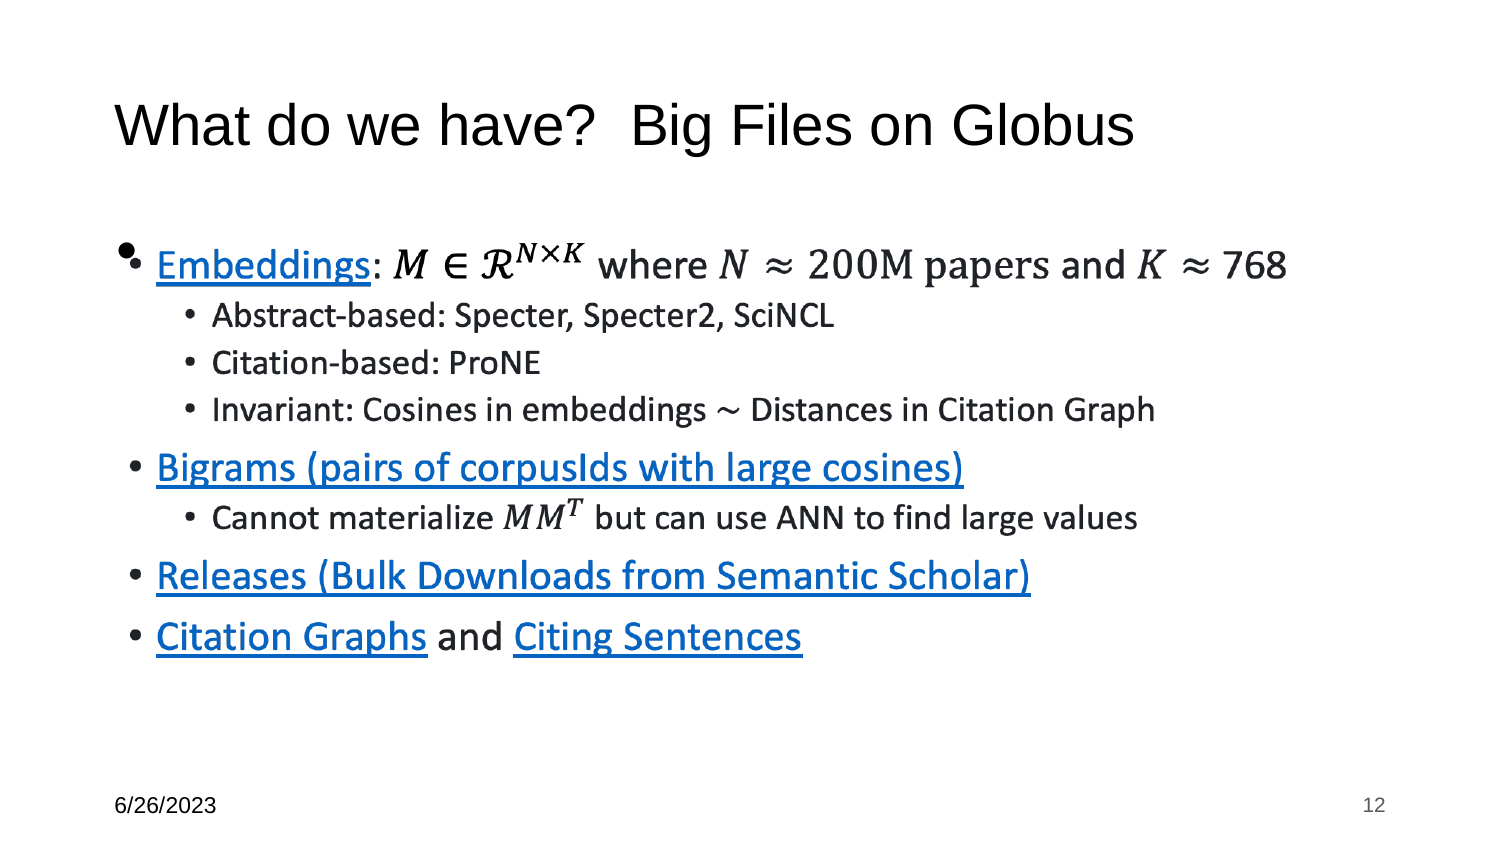

# What do we have?  Big Files on Globus

6/26/2023
12